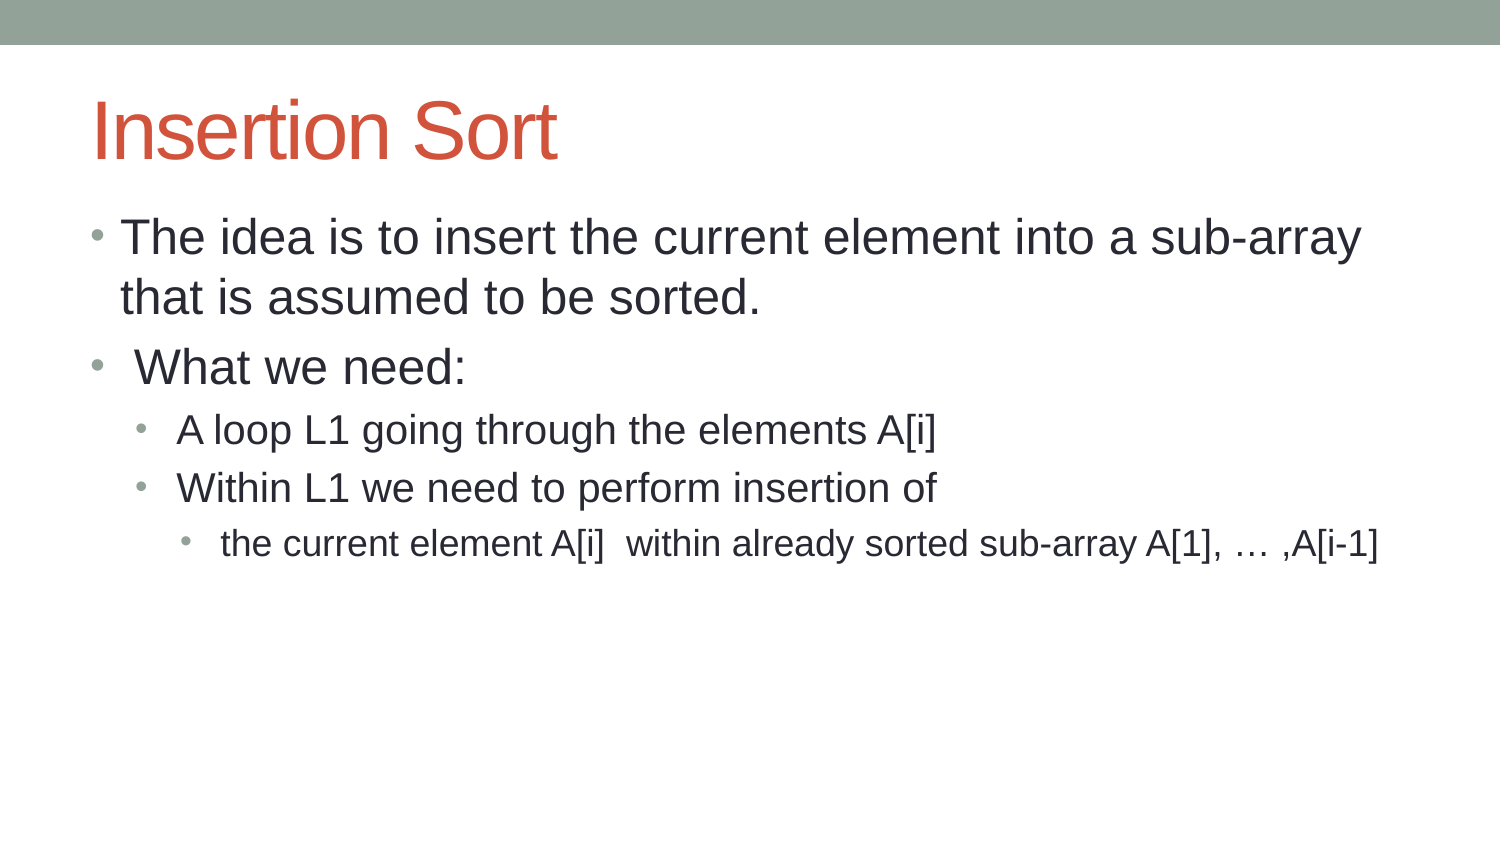

# Insertion Sort
The idea is to insert the current element into a sub-array that is assumed to be sorted.
 What we need:
 A loop L1 going through the elements A[i]
 Within L1 we need to perform insertion of
 the current element A[i]  within already sorted sub-array A[1], … ,A[i-1]